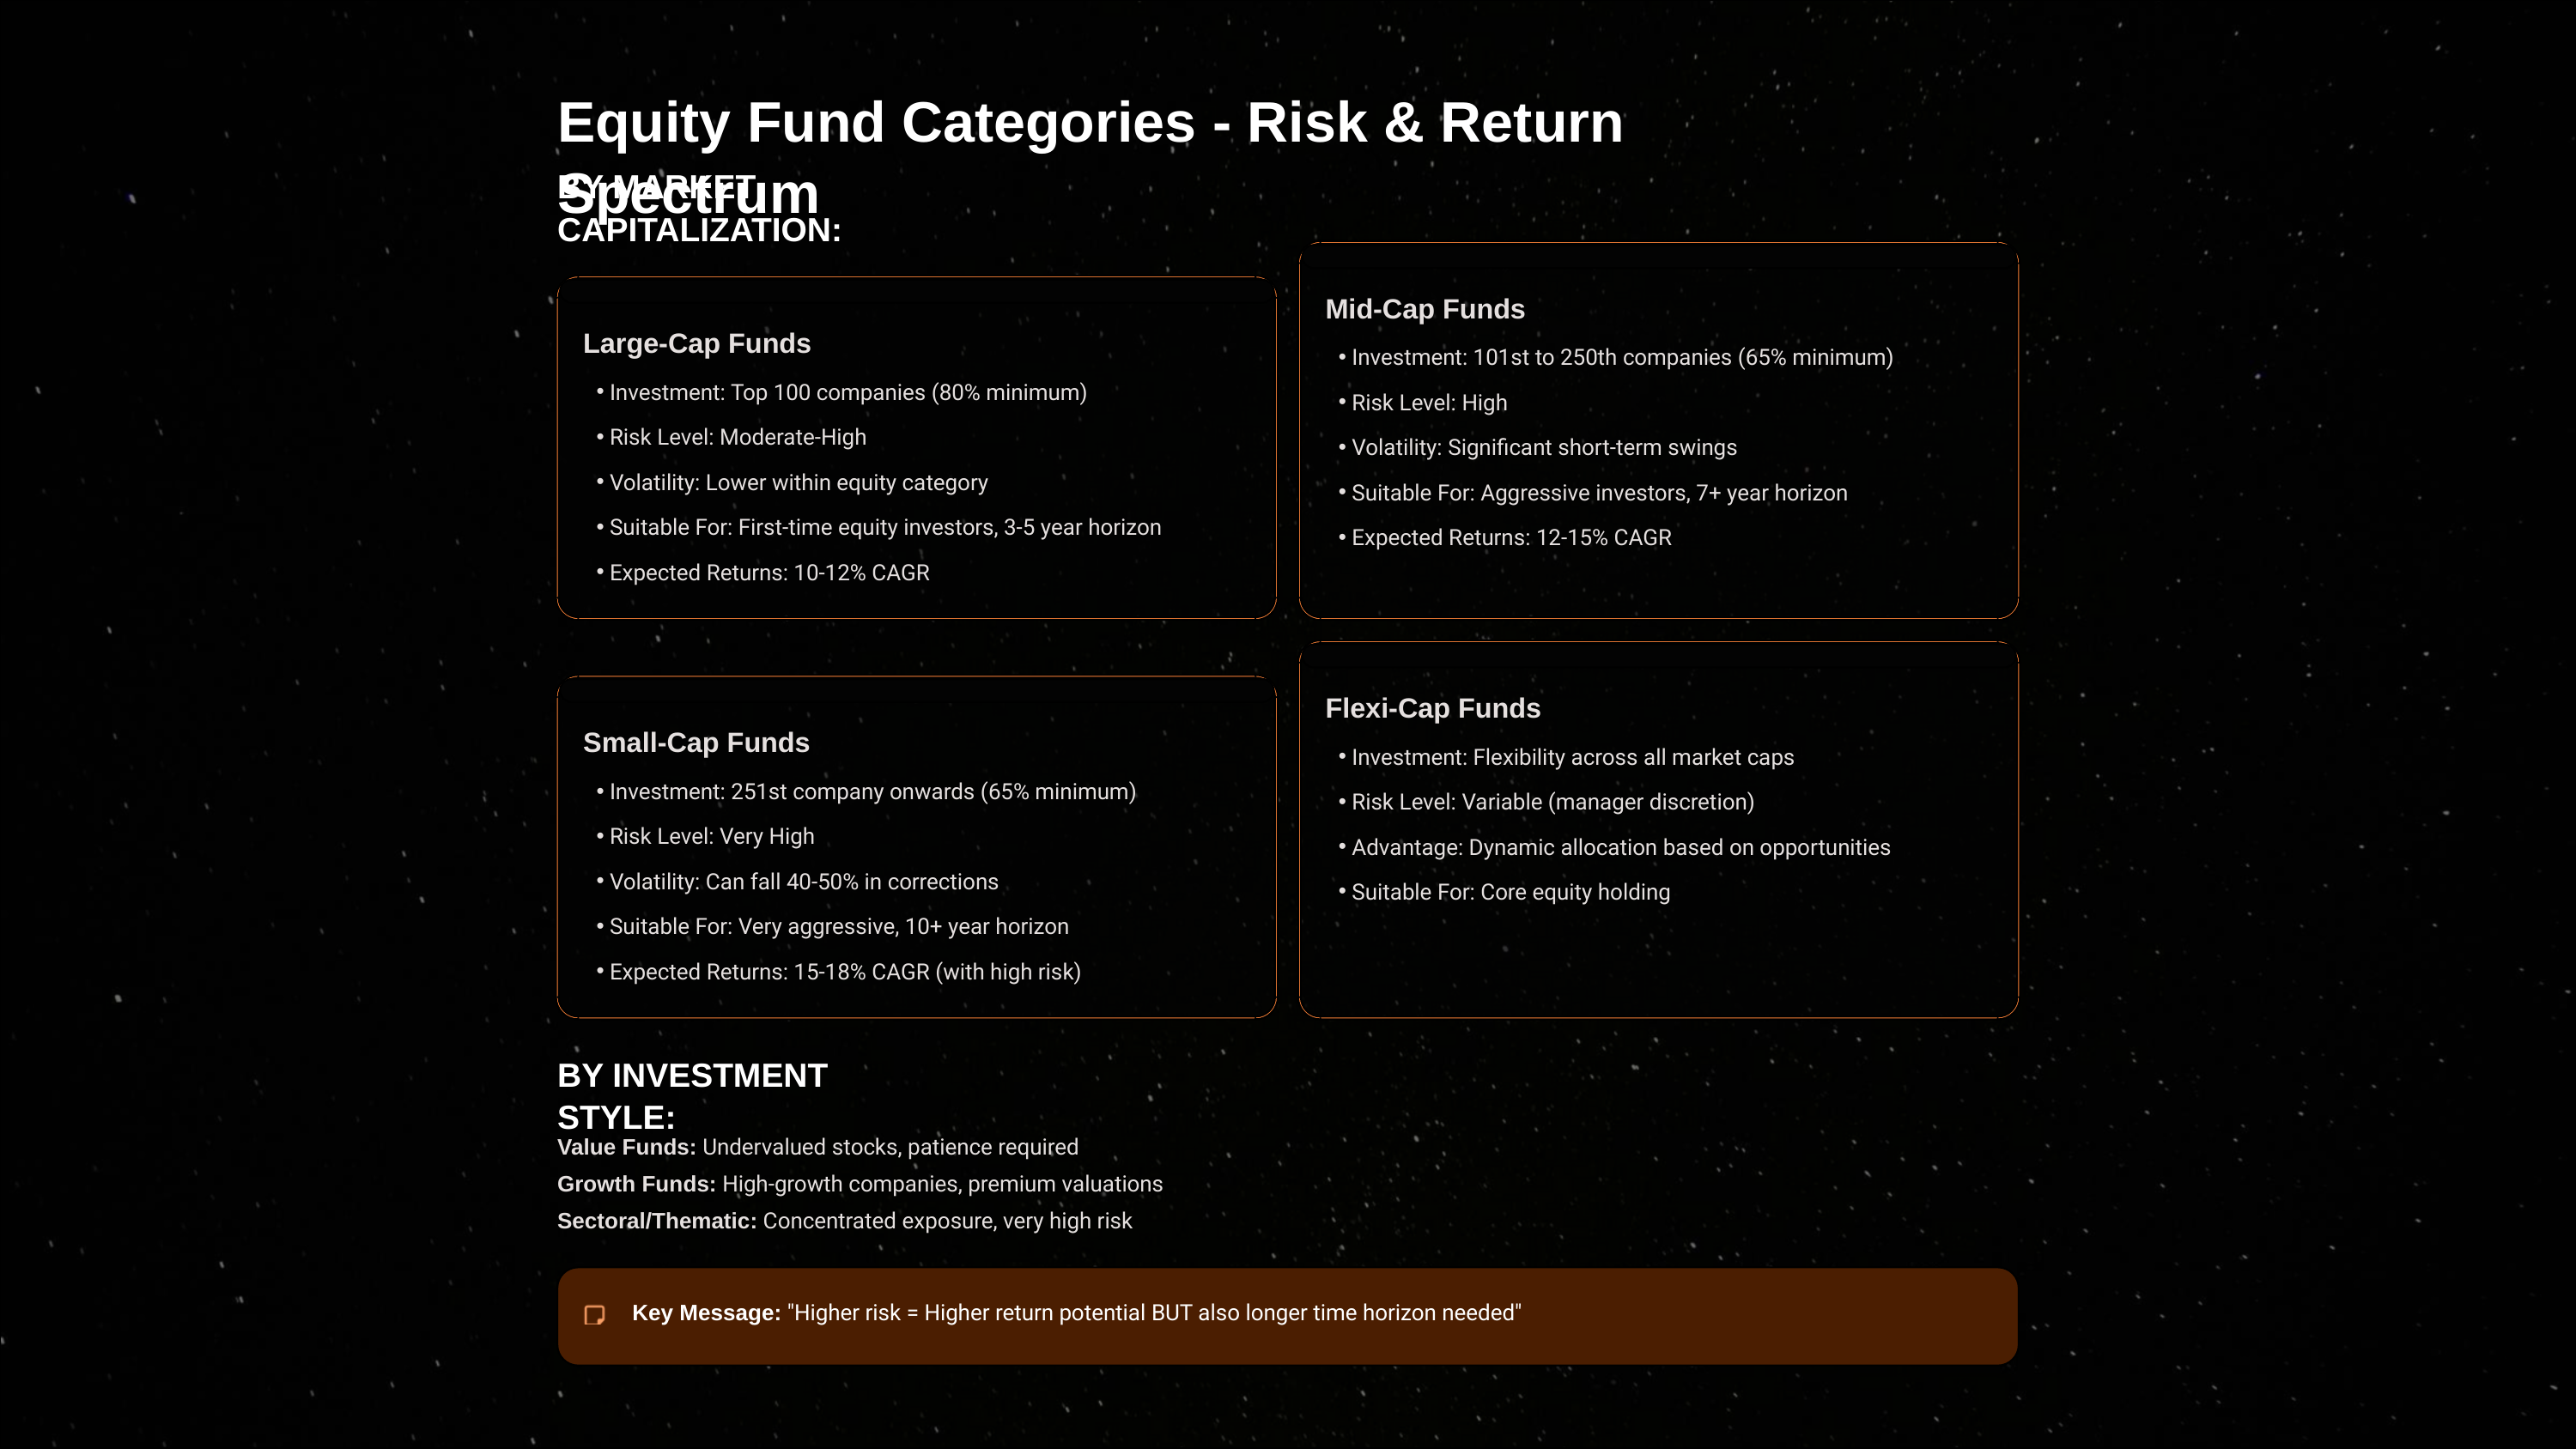

Equity Fund Categories - Risk & Return Spectrum
BY MARKET CAPITALIZATION:

Mid-Cap Funds
Large-Cap Funds
Investment: 101st to 250th companies (65% minimum)
Investment: Top 100 companies (80% minimum)
Risk Level: High
Risk Level: Moderate-High
Volatility: Significant short-term swings
Volatility: Lower within equity category
Suitable For: Aggressive investors, 7+ year horizon
Suitable For: First-time equity investors, 3-5 year horizon
Expected Returns: 12-15% CAGR
Expected Returns: 10-12% CAGR

Flexi-Cap Funds
Small-Cap Funds
Investment: Flexibility across all market caps
Investment: 251st company onwards (65% minimum)
Risk Level: Variable (manager discretion)
Risk Level: Very High
Advantage: Dynamic allocation based on opportunities
Volatility: Can fall 40-50% in corrections
Suitable For: Core equity holding
Suitable For: Very aggressive, 10+ year horizon
Expected Returns: 15-18% CAGR (with high risk)
BY INVESTMENT STYLE:
Value Funds: Undervalued stocks, patience required
Growth Funds: High-growth companies, premium valuations
Sectoral/Thematic: Concentrated exposure, very high risk

Key Message: "Higher risk = Higher return potential BUT also longer time horizon needed"